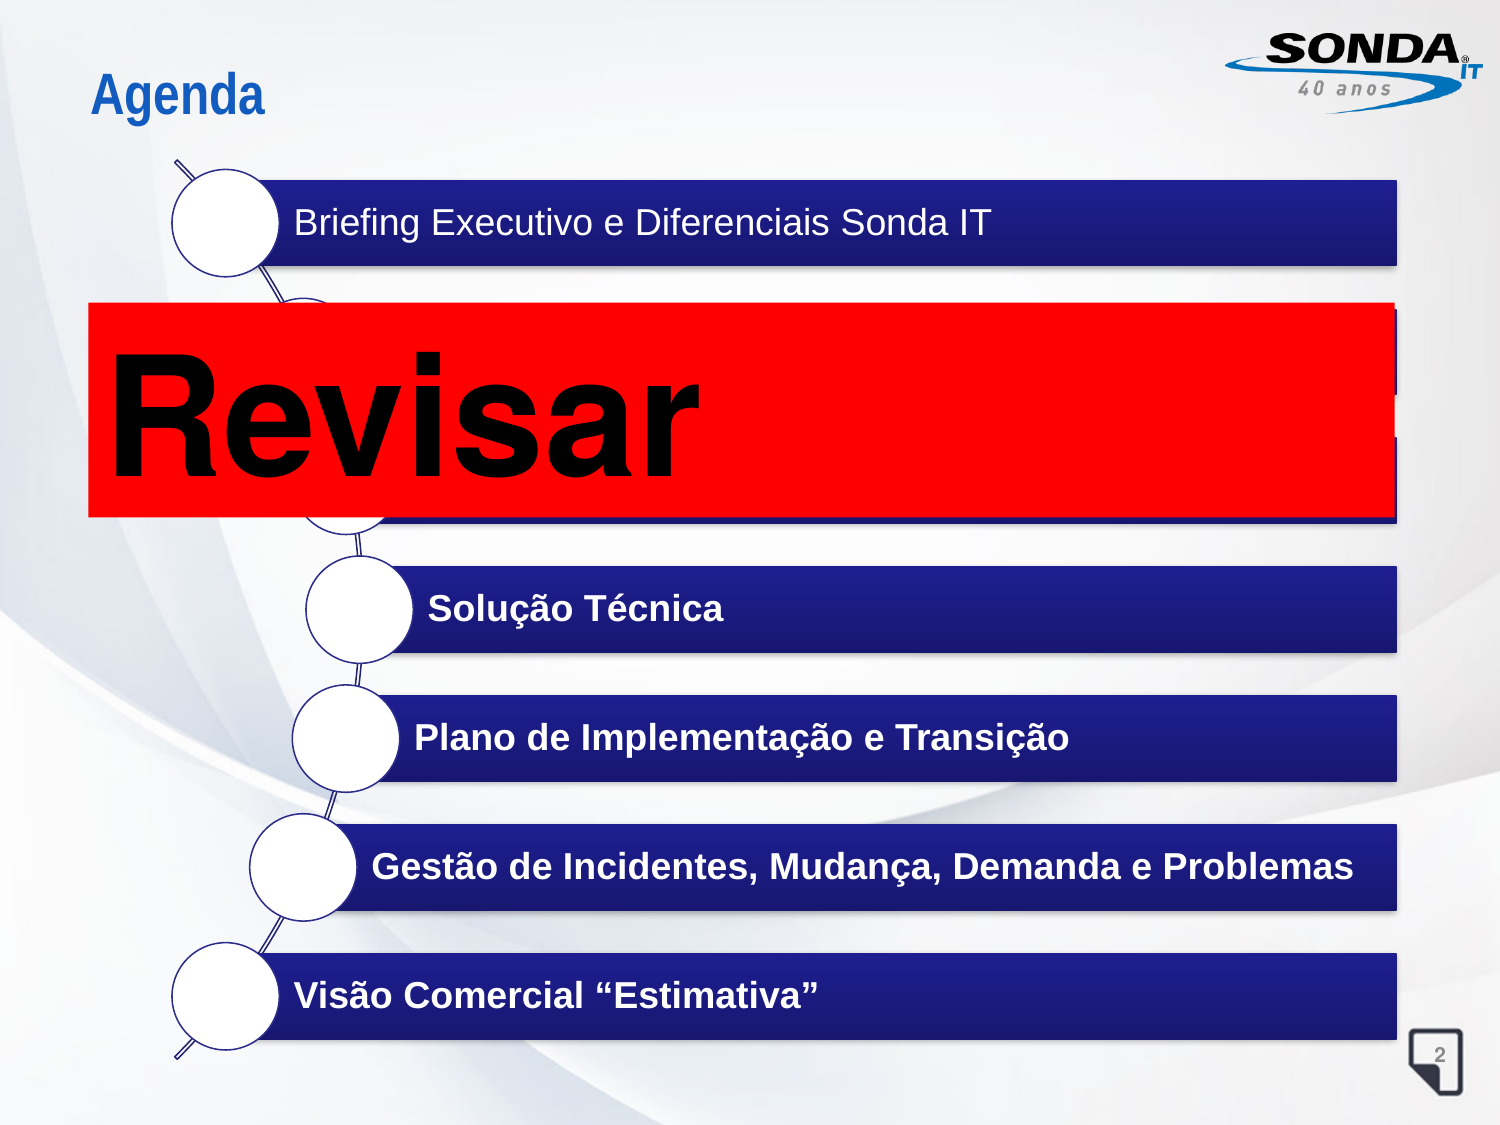

# Agenda
Briefing Executivo e Diferenciais Sonda IT
Cases Sonda IT de Sustentação de Sistemas
Entendimento da Necessidade do Banco Votorantim
Solução Técnica
Plano de Implementação e Transição
Gestão de Incidentes, Mudança, Demanda e Problemas
Visão Comercial “Estimativa”
Revisar
2